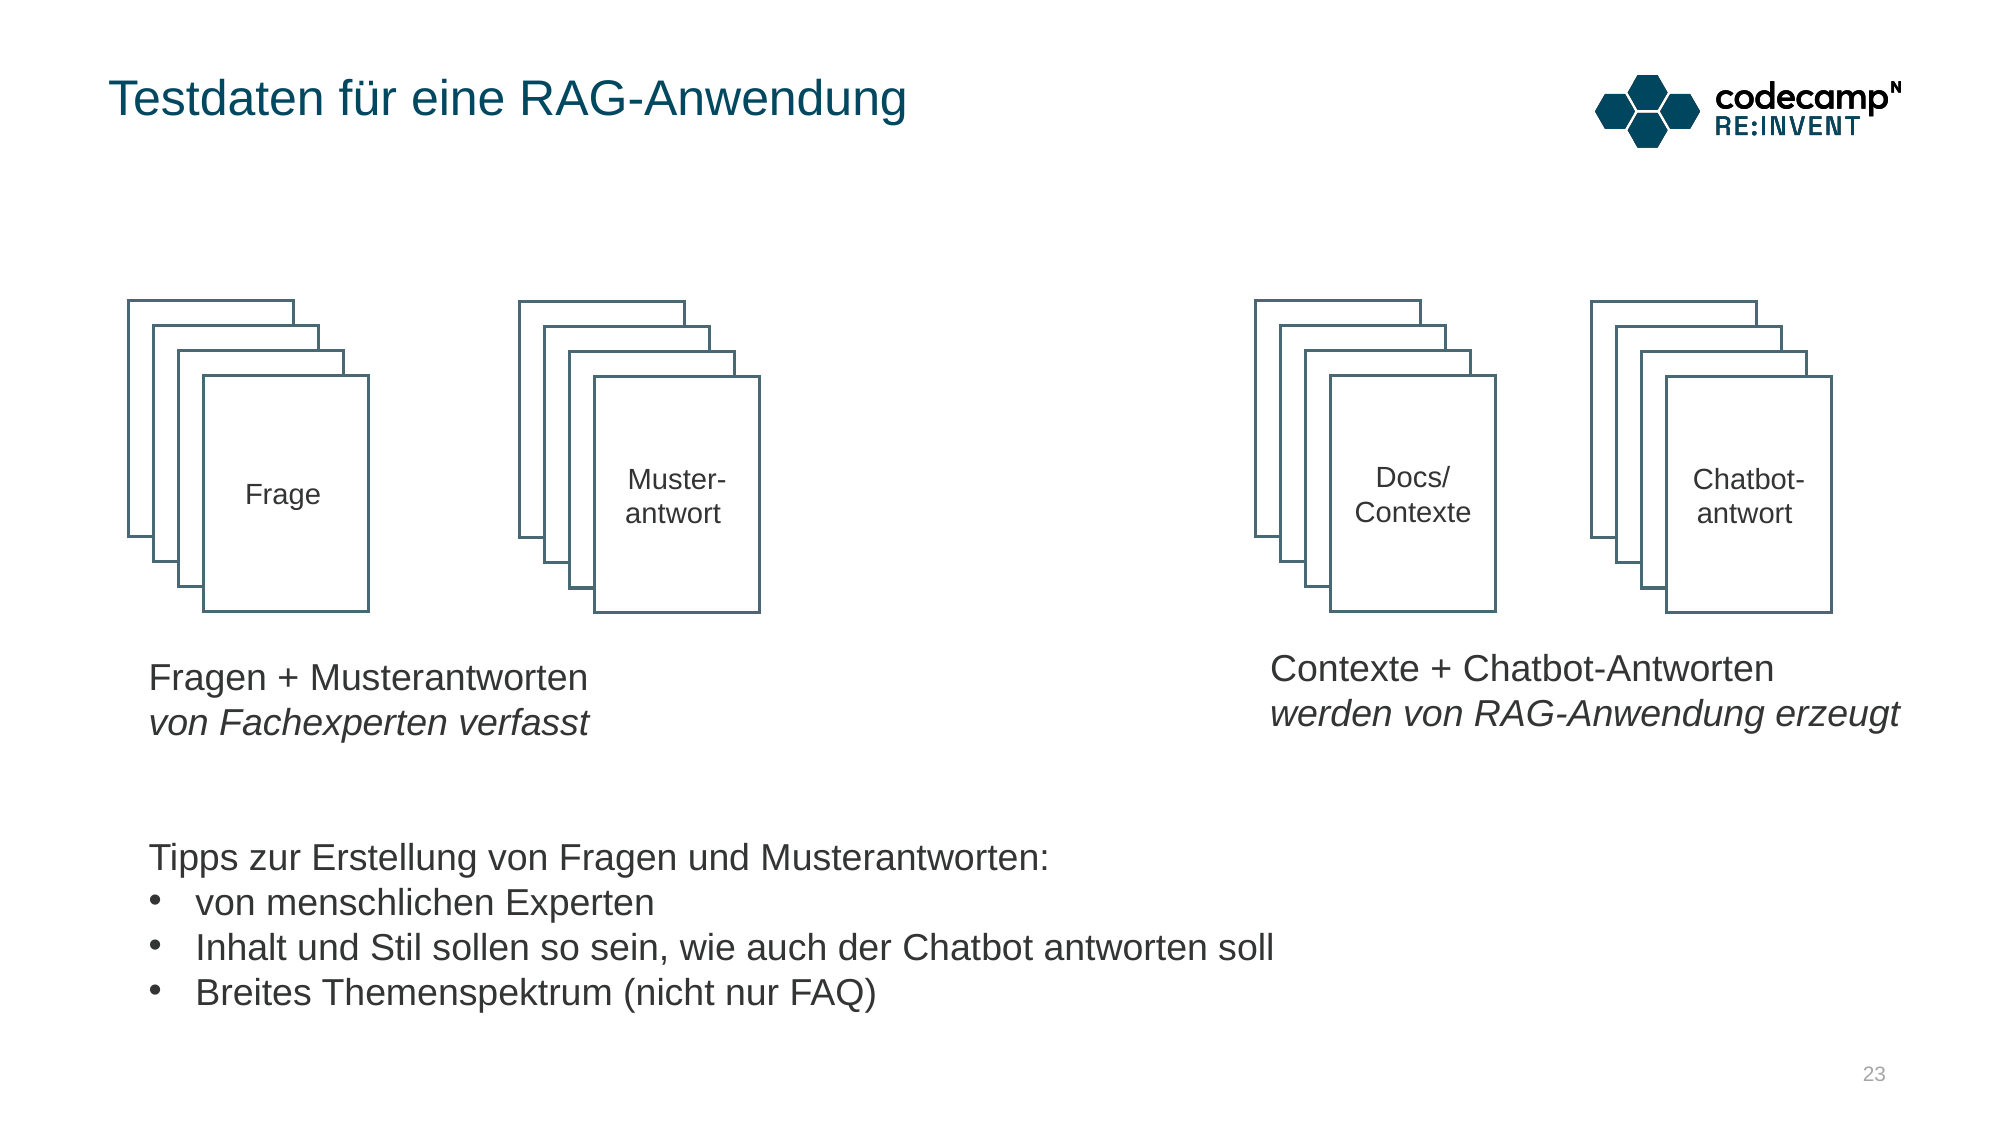

# Testdaten für eine RAG-Anwendung

Frage
Docs/
Contexte
Muster-
antwort
Chatbot-
antwort
Contexte + Chatbot-Antworten
werden von RAG-Anwendung erzeugt

Fragen + Musterantworten
von Fachexperten verfasst

Tipps zur Erstellung von Fragen und Musterantworten:
von menschlichen Experten
Inhalt und Stil sollen so sein, wie auch der Chatbot antworten soll
Breites Themenspektrum (nicht nur FAQ)

23